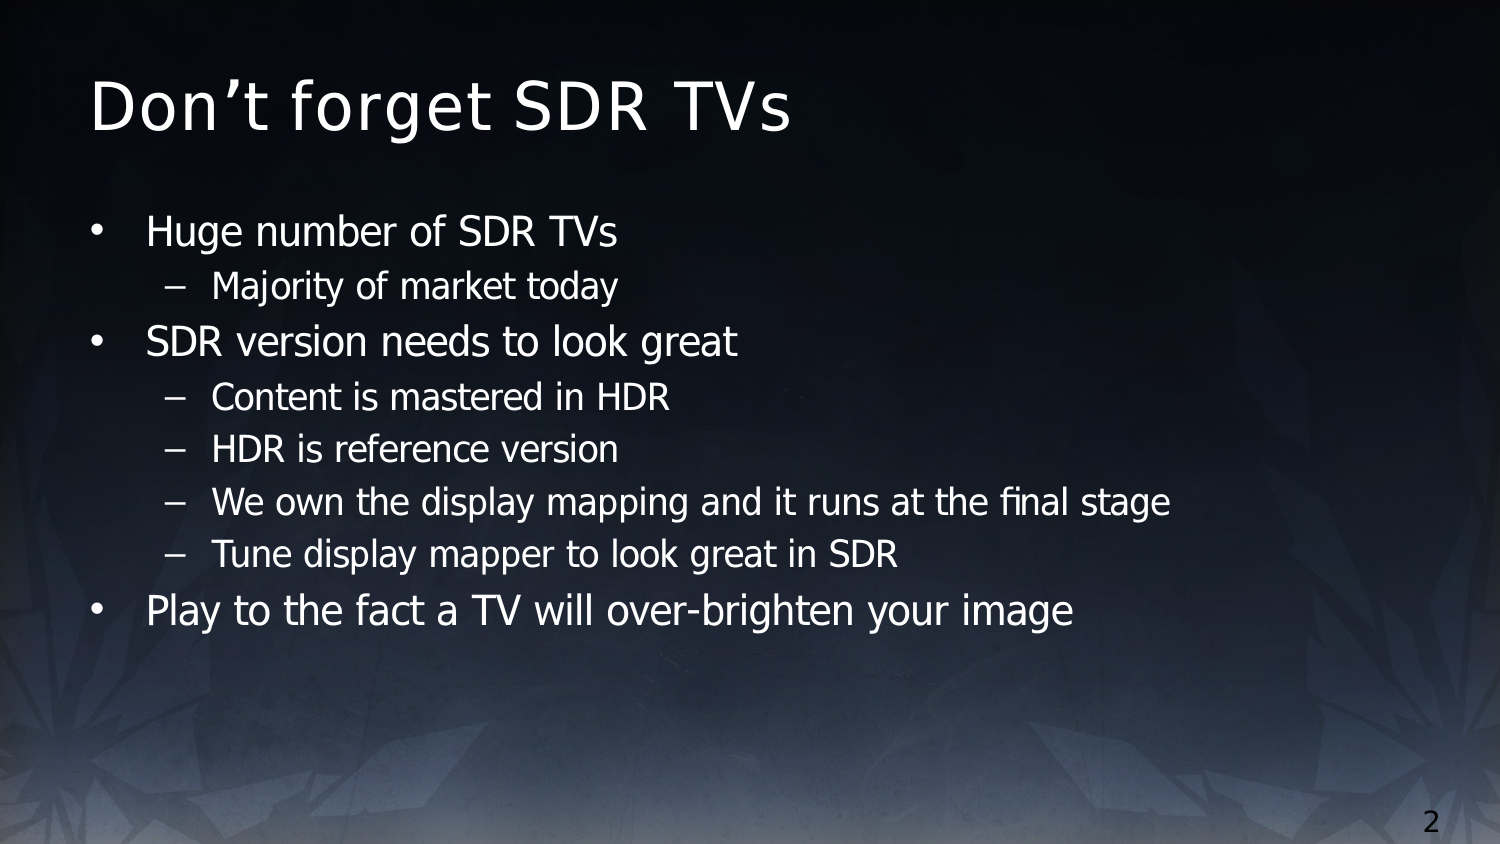

# Don’t forget SDR TVs
Huge number of SDR TVs
Majority of market today
SDR version needs to look great
Content is mastered in HDR
HDR is reference version
We own the display mapping and it runs at the final stage
Tune display mapper to look great in SDR
Play to the fact a TV will over-brighten your image
2